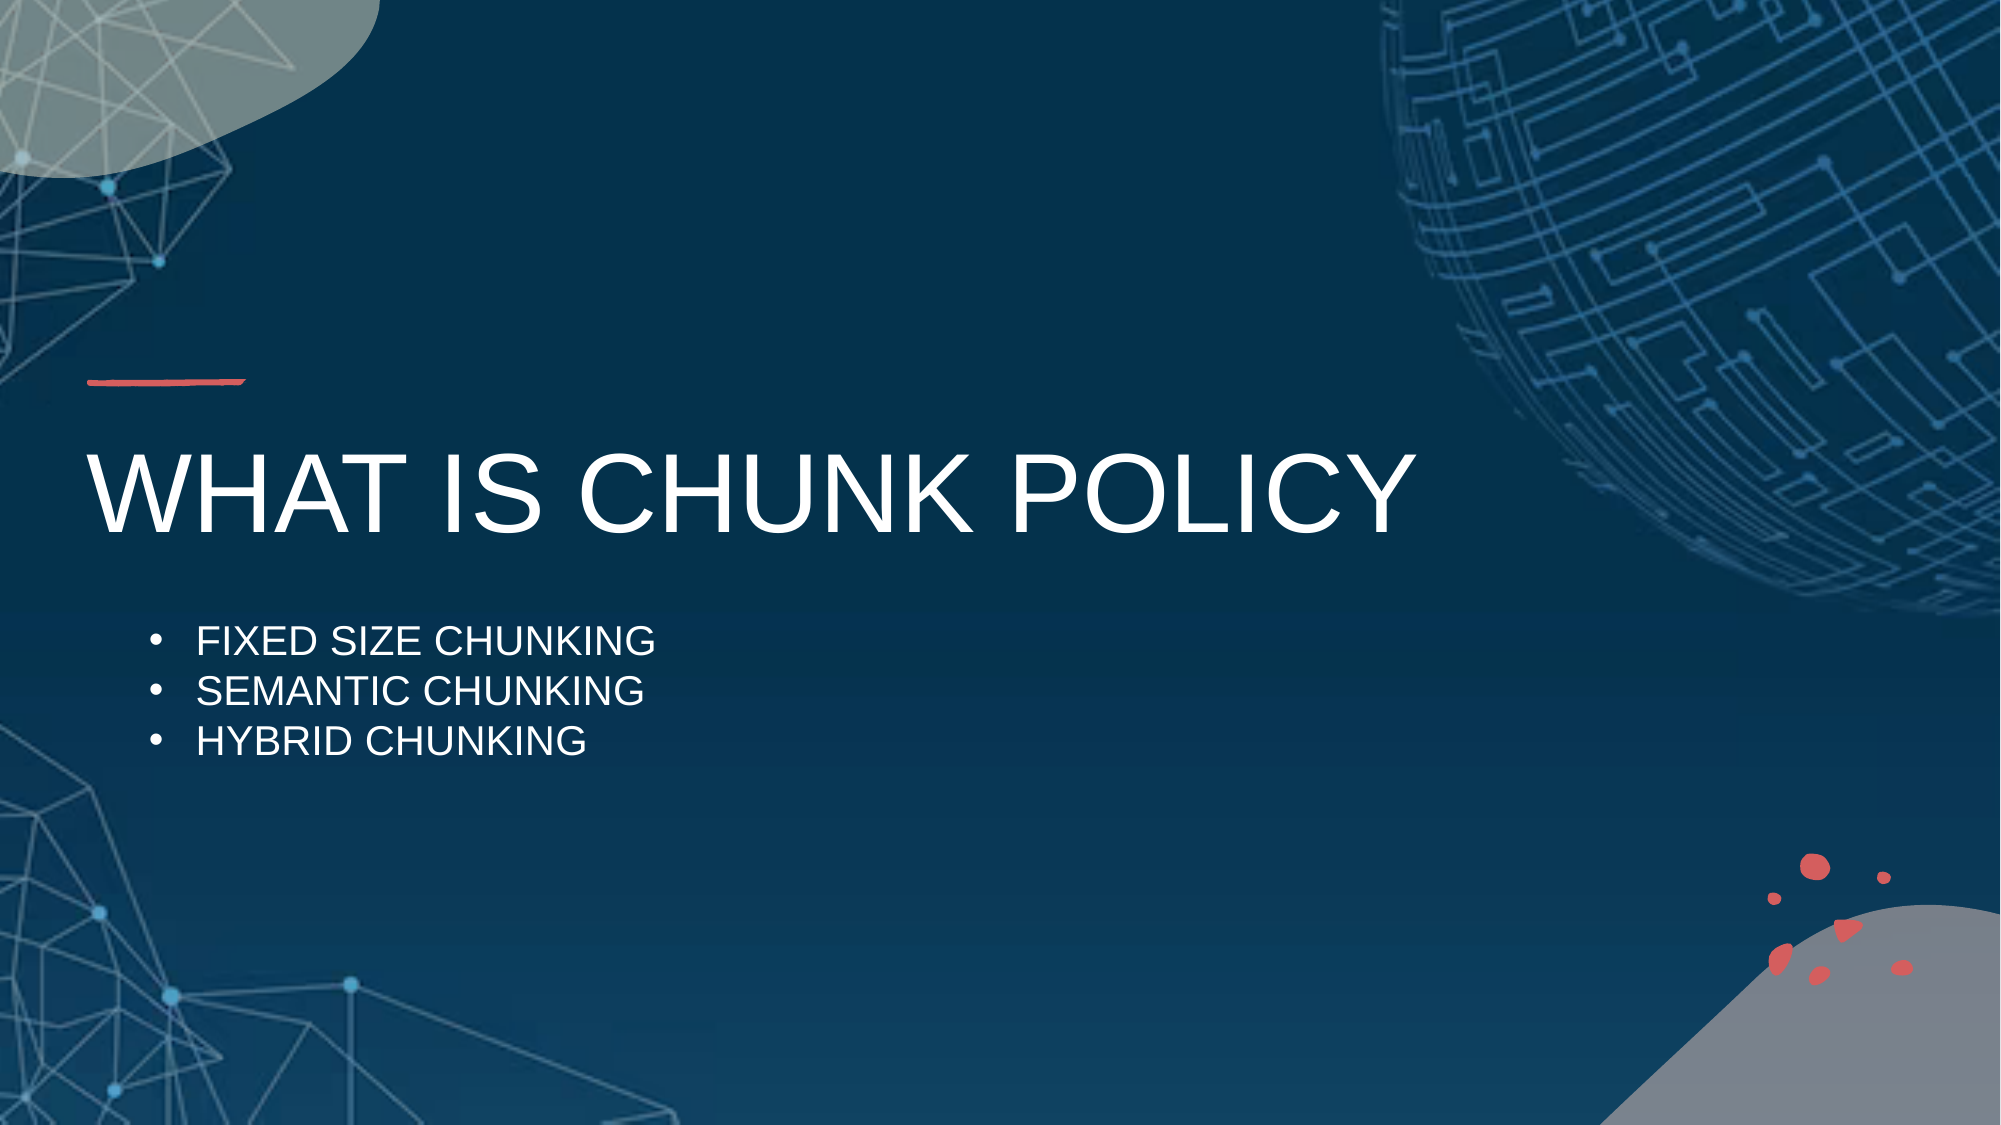

# WHAT IS CHUNK POLICY
FIXED SIZE CHUNKING
SEMANTIC CHUNKING
HYBRID CHUNKING